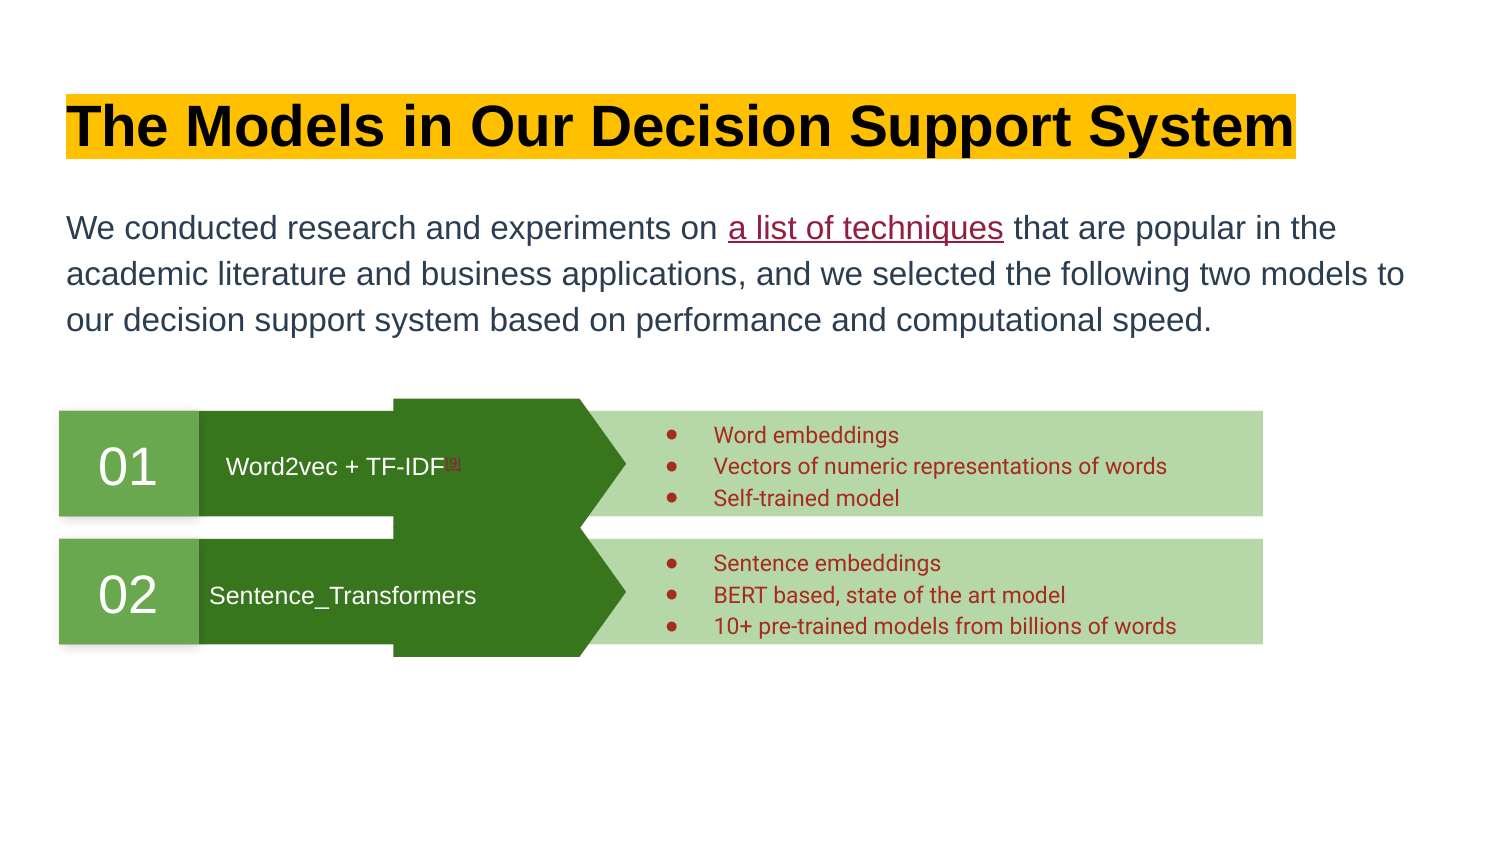

# The Models in Our Decision Support System

We conducted research and experiments on a list of techniques that are popular in the academic literature and business applications, and we selected the following two models to our decision support system based on performance and computational speed.

01

Word embeddings
Vectors of numeric representations of words
Self-trained model
Word2vec + TF-IDF[9]

02

Sentence embeddings
BERT based, state of the art model
10+ pre-trained models from billions of words
Sentence_Transformers